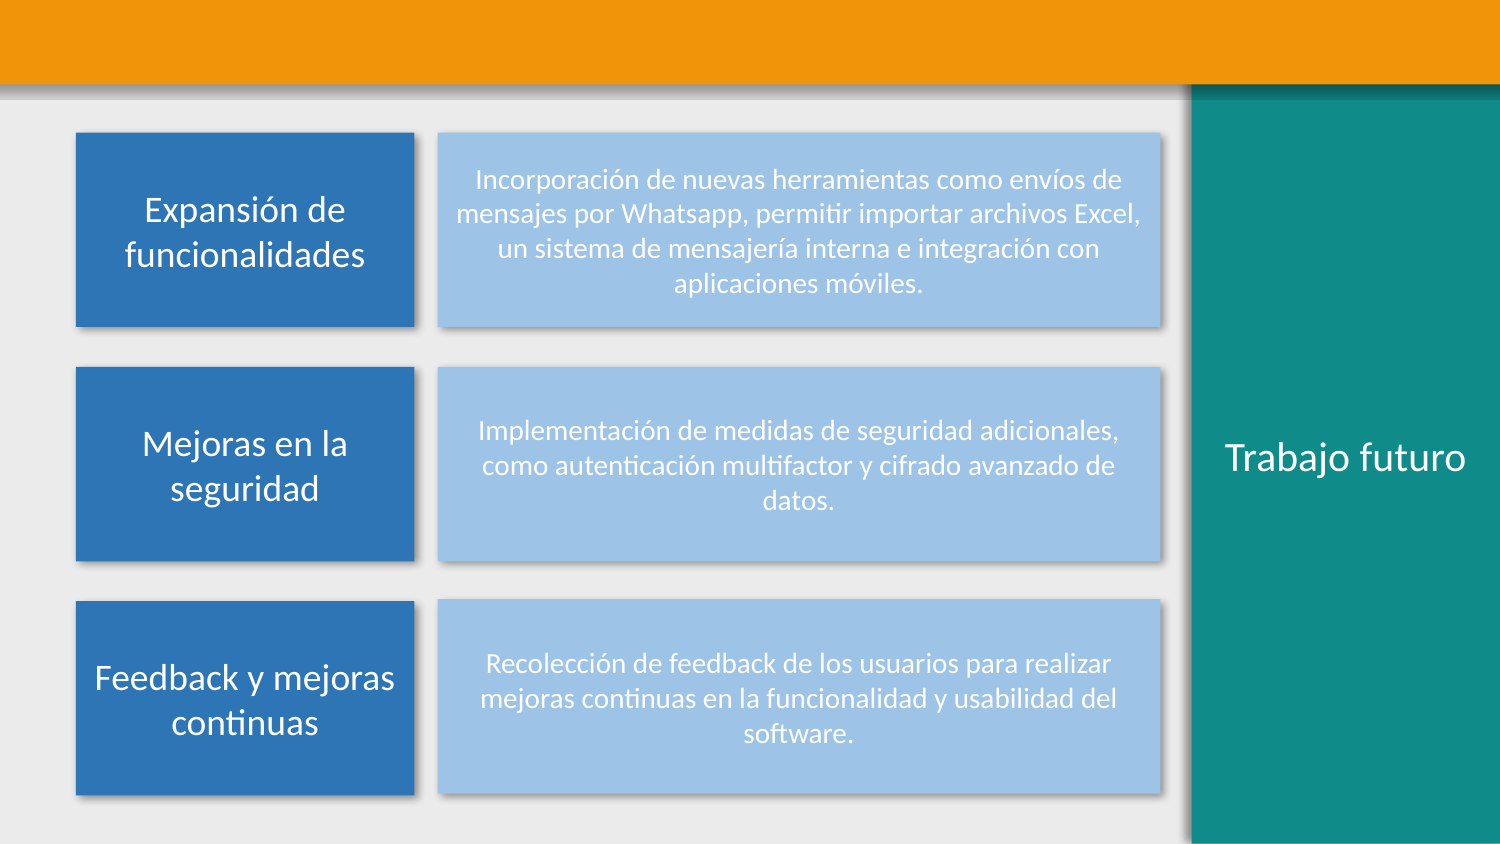

Expansión de funcionalidades
Incorporación de nuevas herramientas como envíos de mensajes por Whatsapp, permitir importar archivos Excel, un sistema de mensajería interna e integración con aplicaciones móviles.
Mejoras en la seguridad
Implementación de medidas de seguridad adicionales, como autenticación multifactor y cifrado avanzado de datos.
Trabajo futuro
Recolección de feedback de los usuarios para realizar mejoras continuas en la funcionalidad y usabilidad del software.
Feedback y mejoras continuas